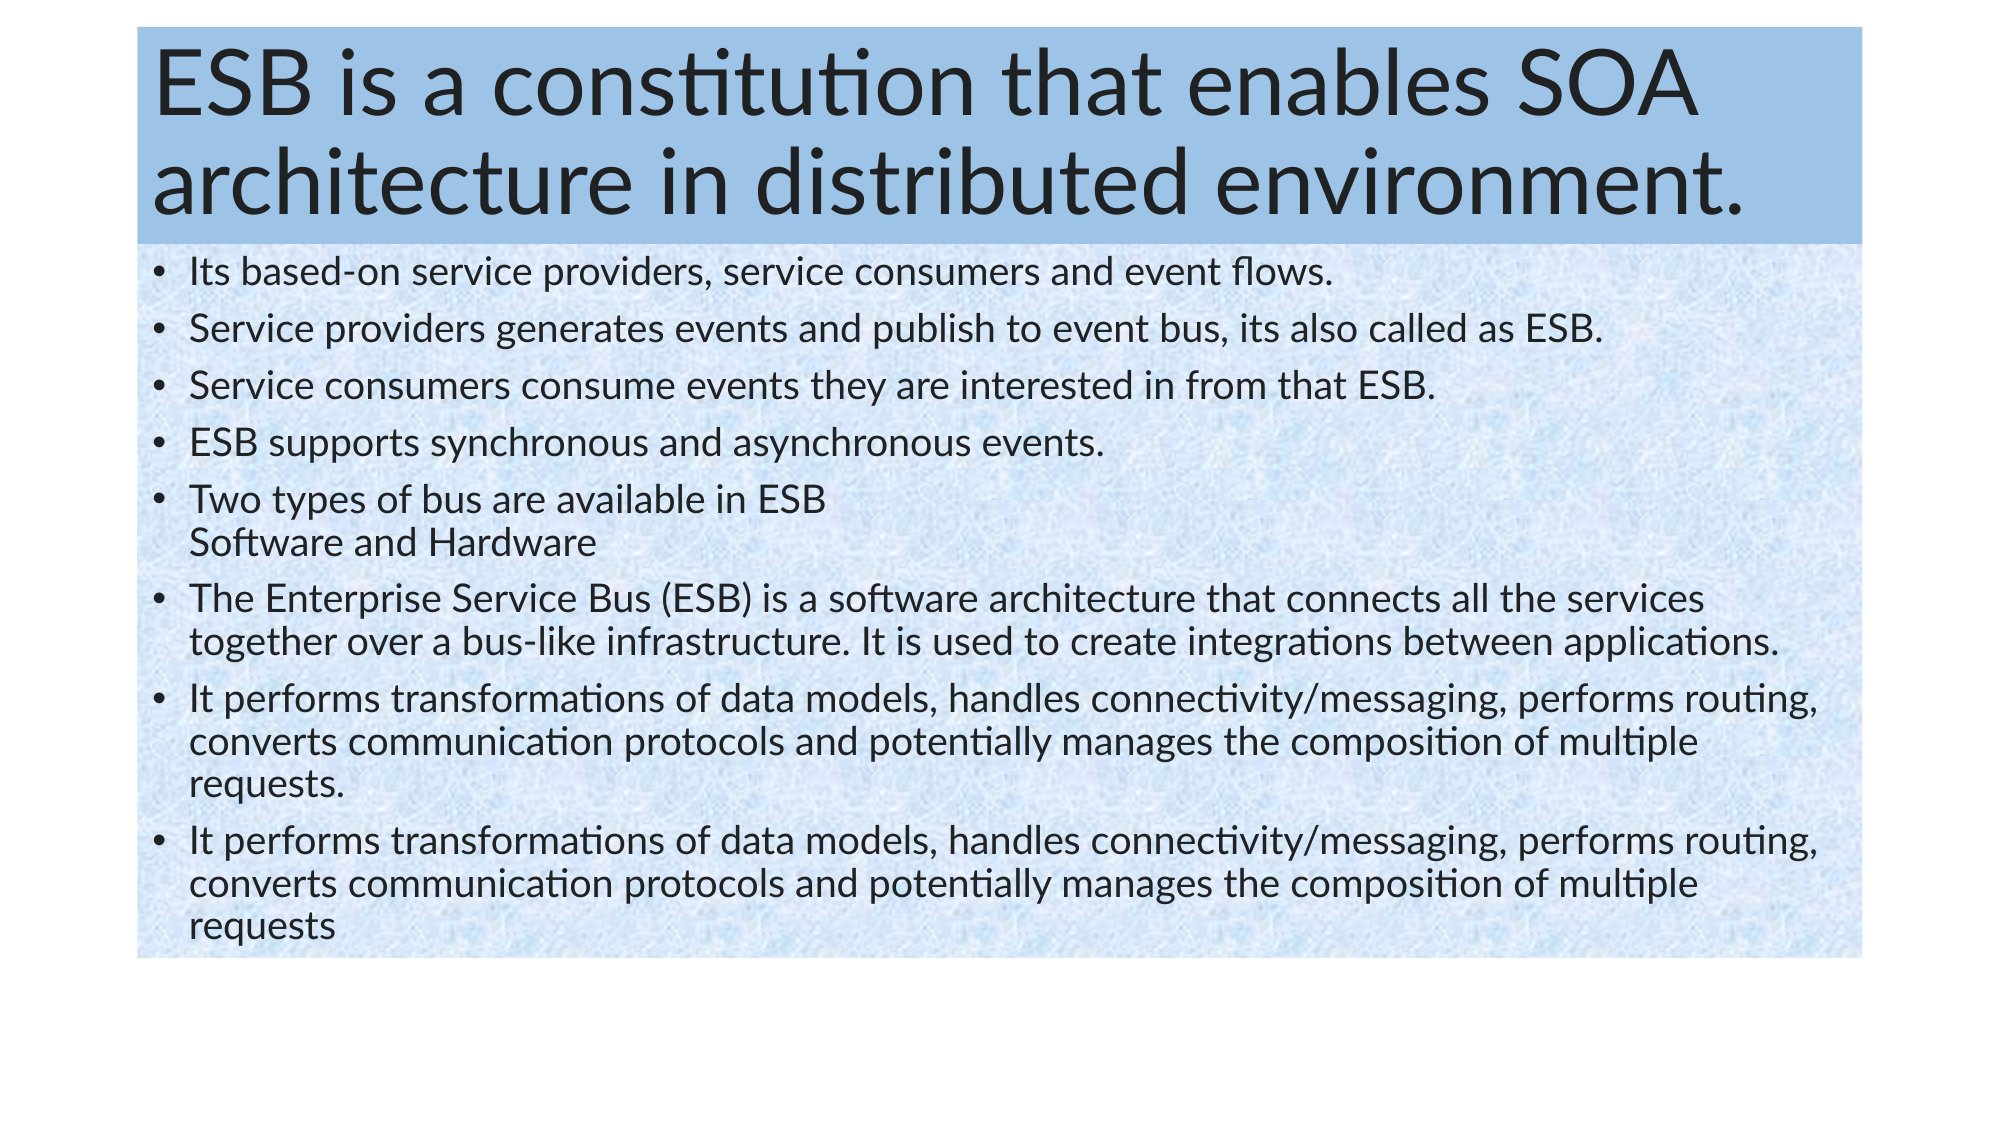

# ESB is a constitution that enables SOA architecture in distributed environment.
Its based-on service providers, service consumers and event flows.
Service providers generates events and publish to event bus, its also called as ESB.
Service consumers consume events they are interested in from that ESB.
ESB supports synchronous and asynchronous events.
Two types of bus are available in ESB
Software and Hardware
The Enterprise Service Bus (ESB) is a software architecture that connects all the services together over a bus-like infrastructure. It is used to create integrations between applications.
It performs transformations of data models, handles connectivity/messaging, performs routing, converts communication protocols and potentially manages the composition of multiple requests.
It performs transformations of data models, handles connectivity/messaging, performs routing, converts communication protocols and potentially manages the composition of multiple requests